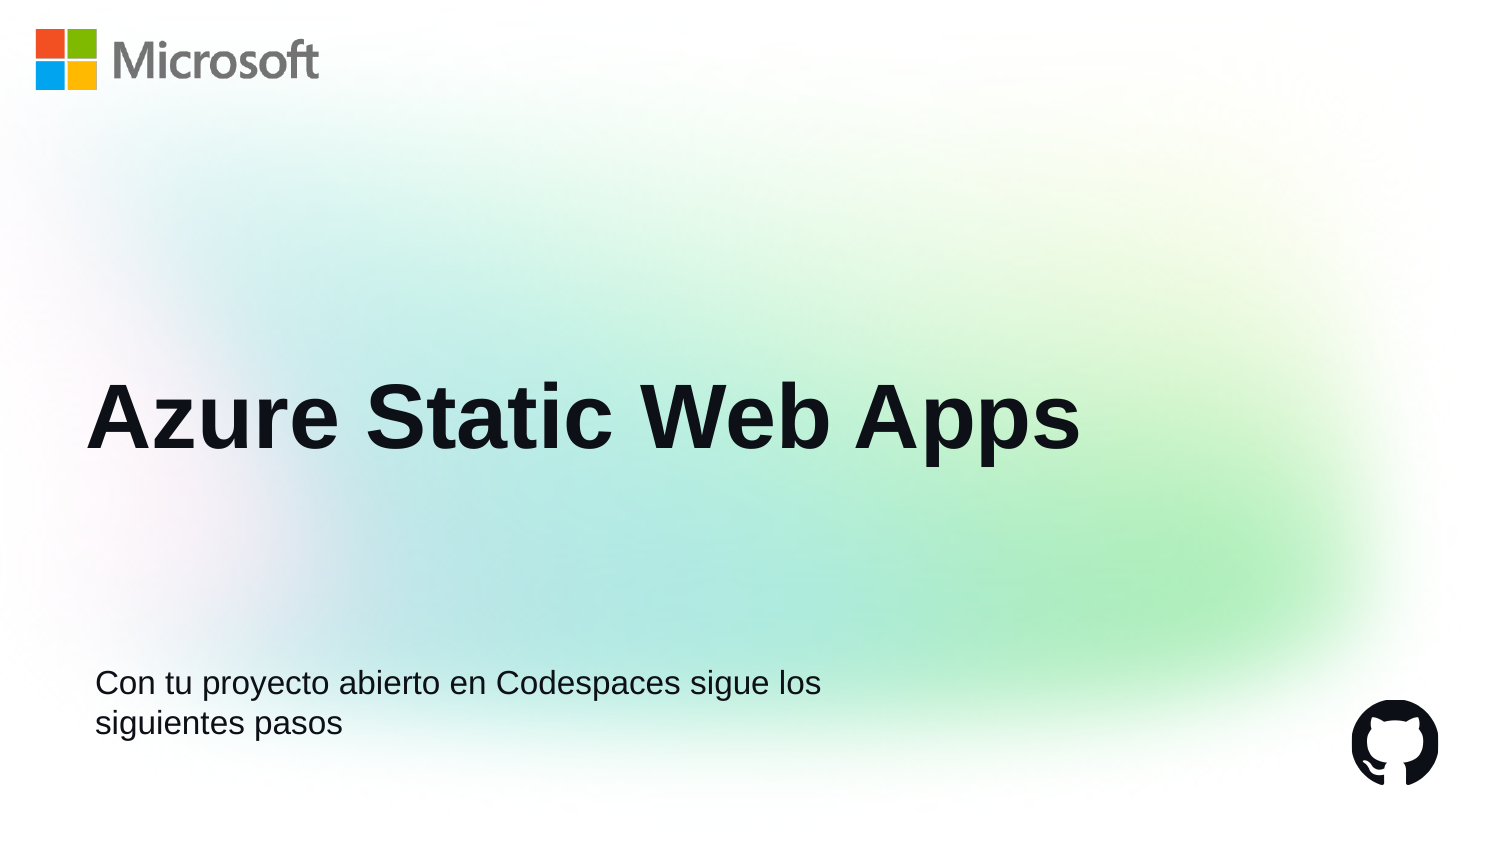

# Azure Static Web Apps
Con tu proyecto abierto en Codespaces sigue los siguientes pasos